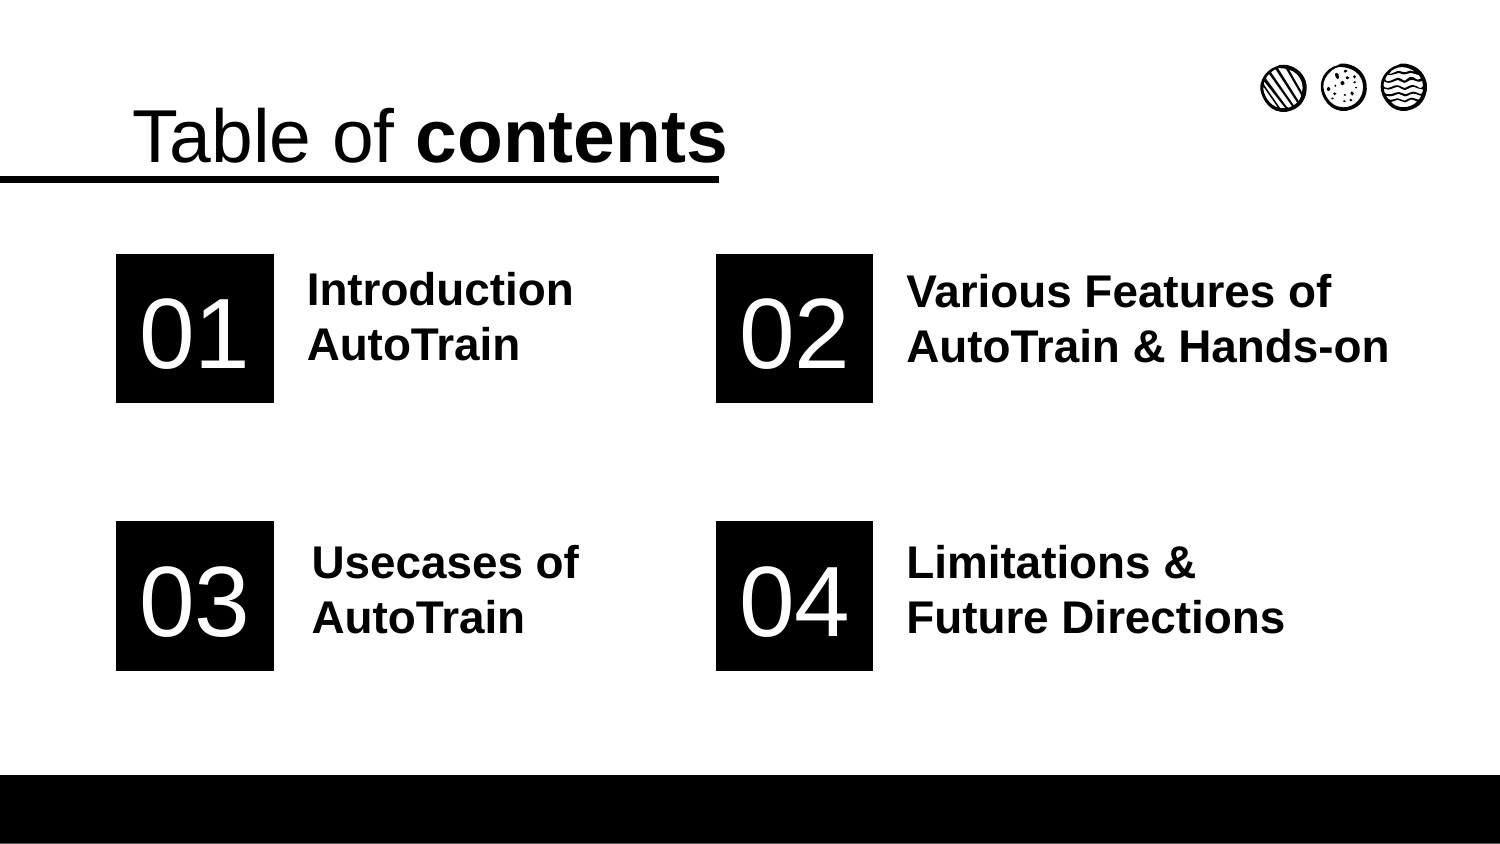

# Table of contents
02
01
Introduction AutoTrain
Various Features of AutoTrain & Hands-on
04
03
Usecases of AutoTrain
Limitations & Future Directions